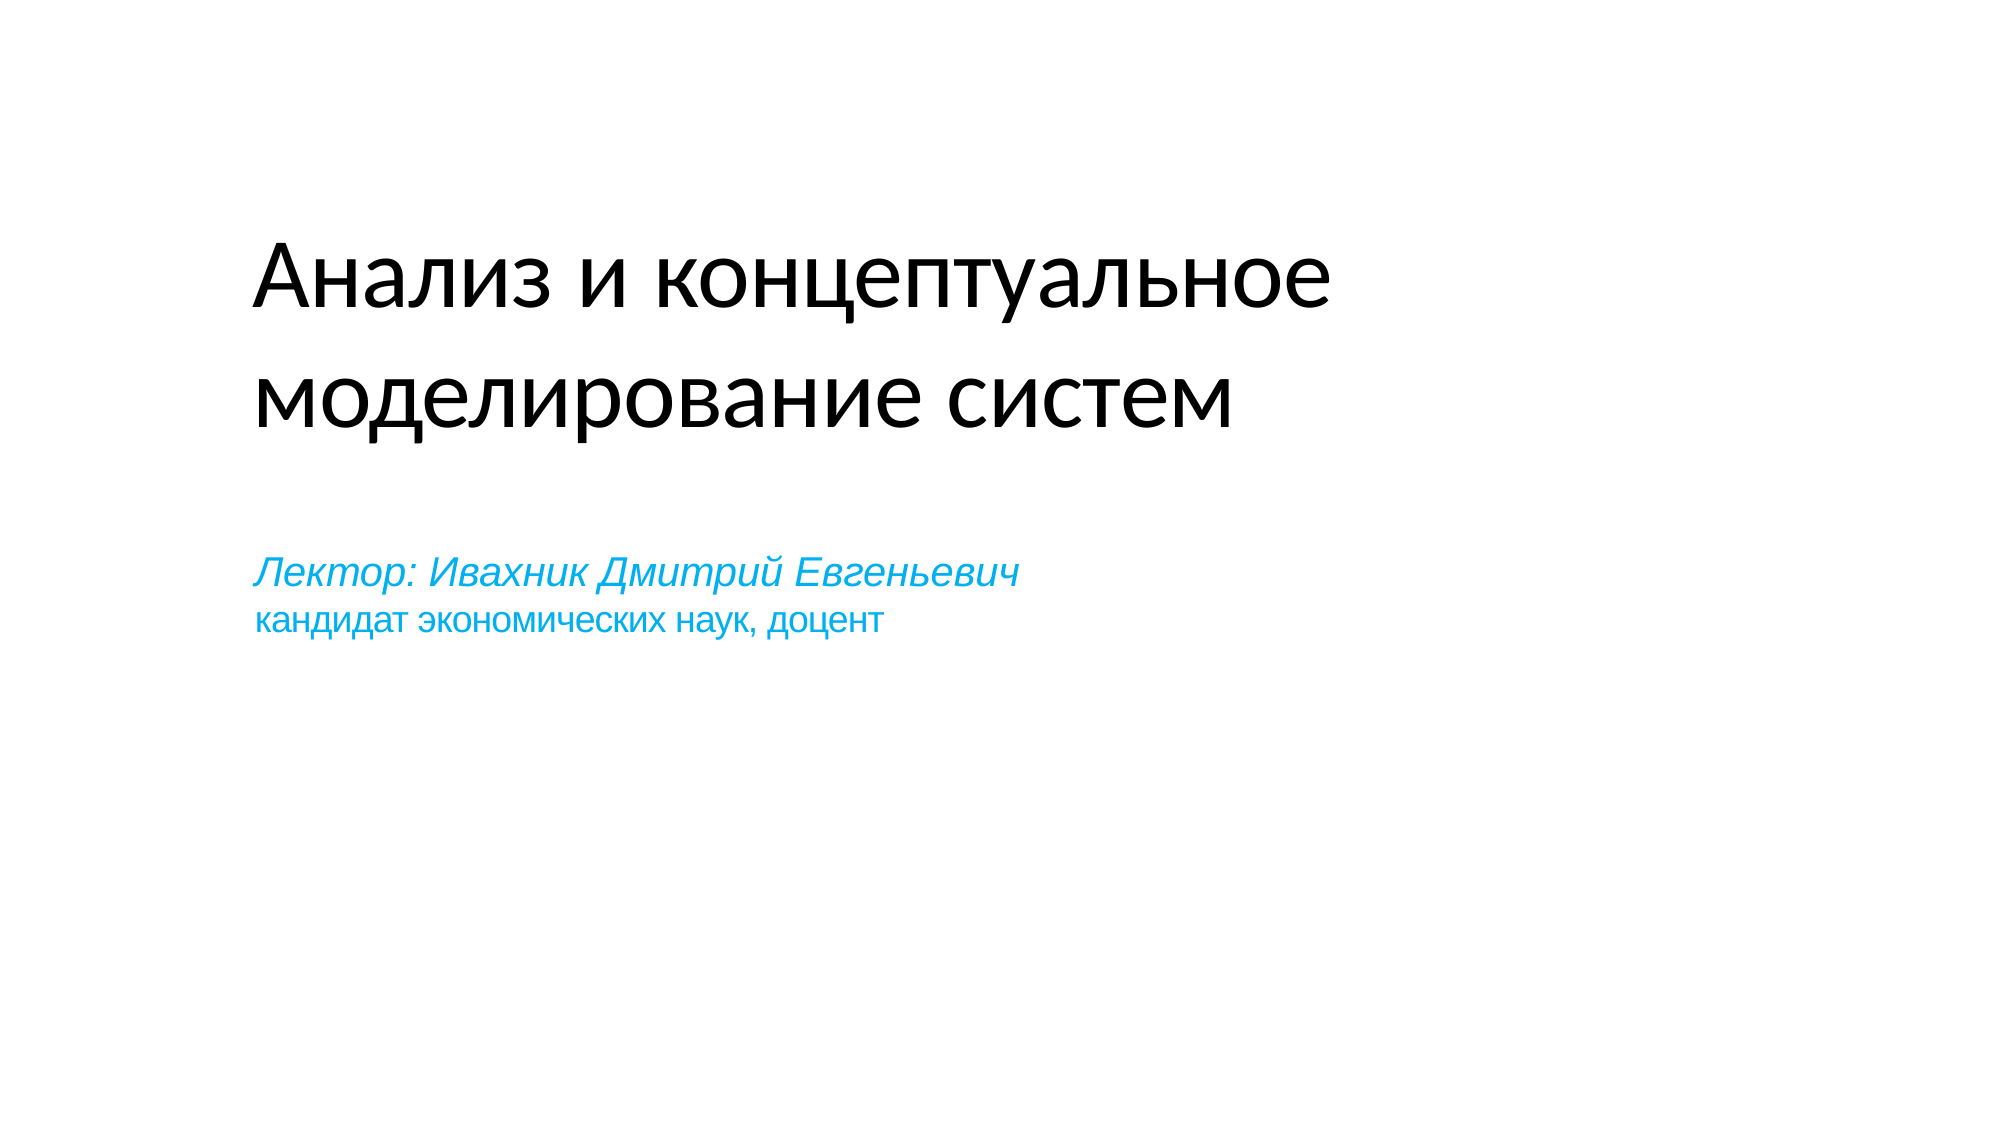

Анализ и концептуальное  моделирование систем
Лектор: Ивахник Дмитрий Евгеньевич
кандидат экономических наук, доцент